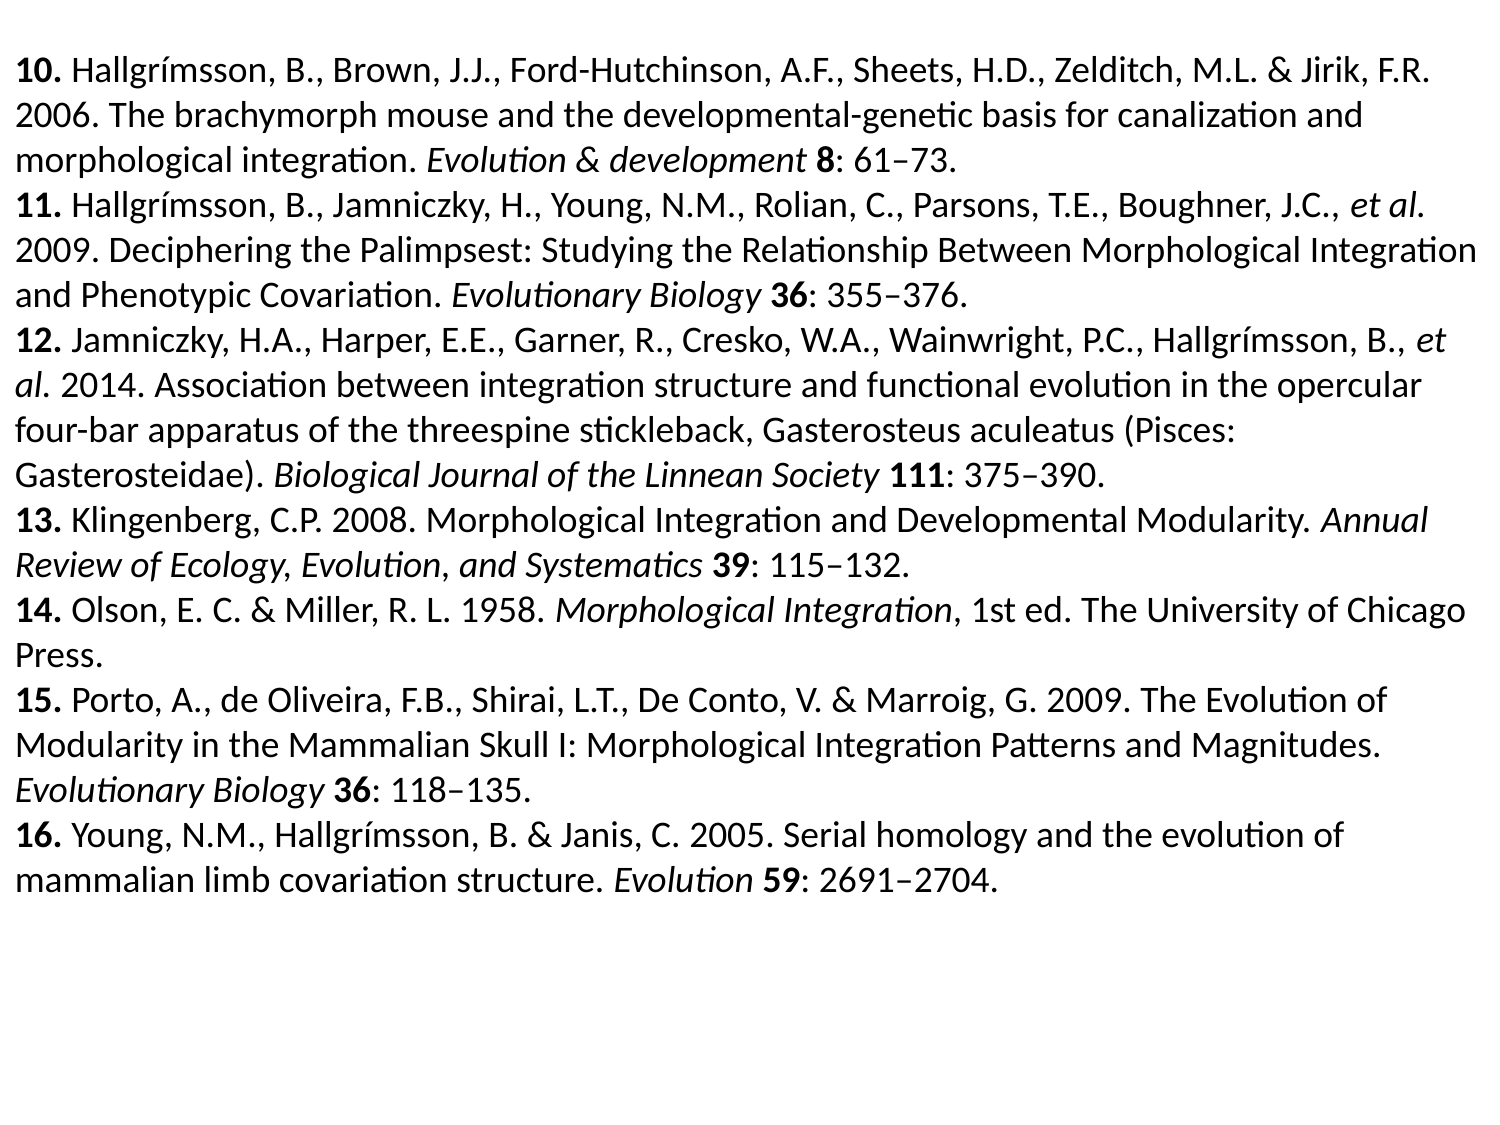

10. Hallgrímsson, B., Brown, J.J., Ford-Hutchinson, A.F., Sheets, H.D., Zelditch, M.L. & Jirik, F.R. 2006. The brachymorph mouse and the developmental-genetic basis for canalization and morphological integration. Evolution & development 8: 61–73.
11. Hallgrímsson, B., Jamniczky, H., Young, N.M., Rolian, C., Parsons, T.E., Boughner, J.C., et al. 2009. Deciphering the Palimpsest: Studying the Relationship Between Morphological Integration and Phenotypic Covariation. Evolutionary Biology 36: 355–376.
12. Jamniczky, H.A., Harper, E.E., Garner, R., Cresko, W.A., Wainwright, P.C., Hallgrímsson, B., et al. 2014. Association between integration structure and functional evolution in the opercular four-bar apparatus of the threespine stickleback, Gasterosteus aculeatus (Pisces: Gasterosteidae). Biological Journal of the Linnean Society 111: 375–390.
13. Klingenberg, C.P. 2008. Morphological Integration and Developmental Modularity. Annual Review of Ecology, Evolution, and Systematics 39: 115–132.
14. Olson, E. C. & Miller, R. L. 1958. Morphological Integration, 1st ed. The University of Chicago Press.
15. Porto, A., de Oliveira, F.B., Shirai, L.T., De Conto, V. & Marroig, G. 2009. The Evolution of Modularity in the Mammalian Skull I: Morphological Integration Patterns and Magnitudes. Evolutionary Biology 36: 118–135.
16. Young, N.M., Hallgrímsson, B. & Janis, C. 2005. Serial homology and the evolution of mammalian limb covariation structure. Evolution 59: 2691–2704.